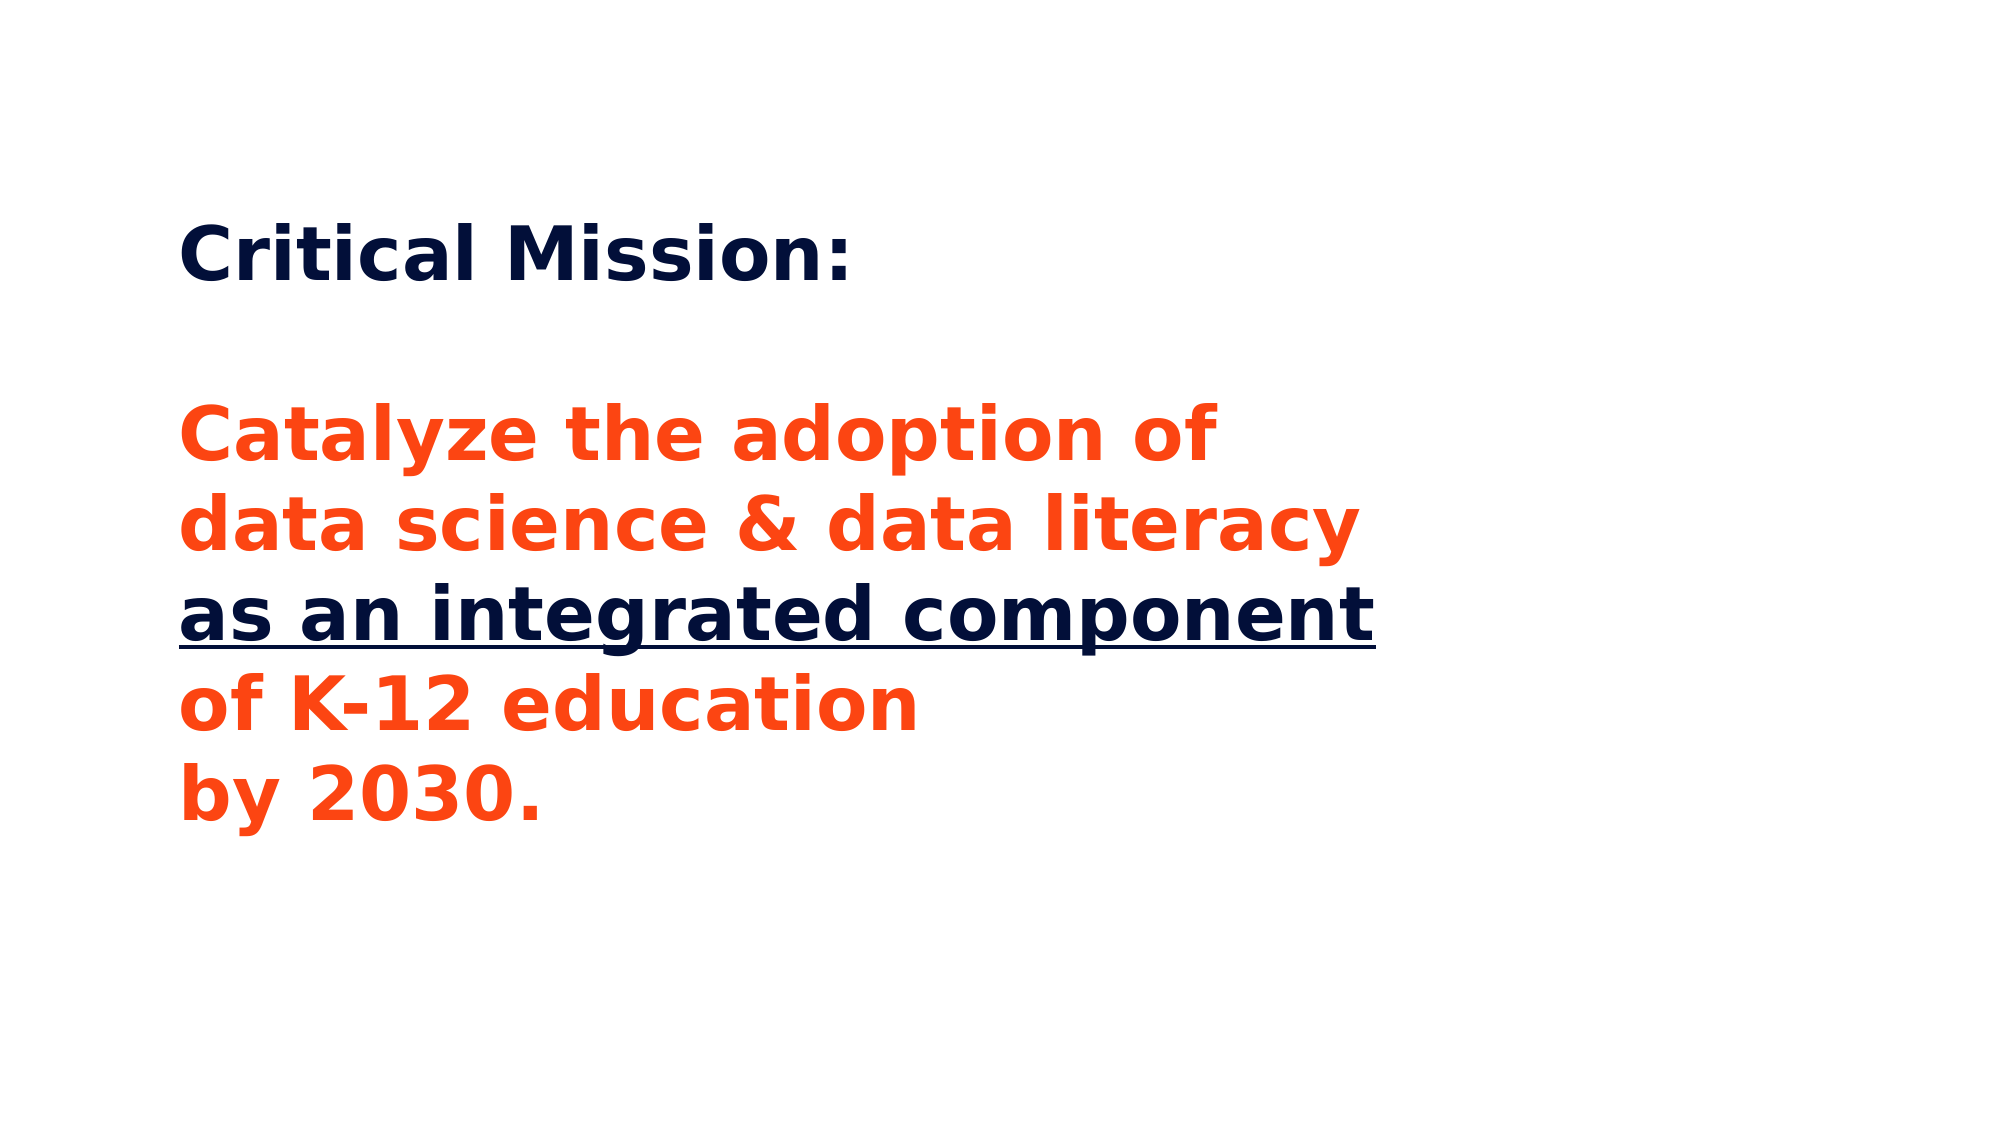

Critical Mission:

Catalyze the adoption of data science & data literacy as an integrated component
of K-12 education
by 2030.